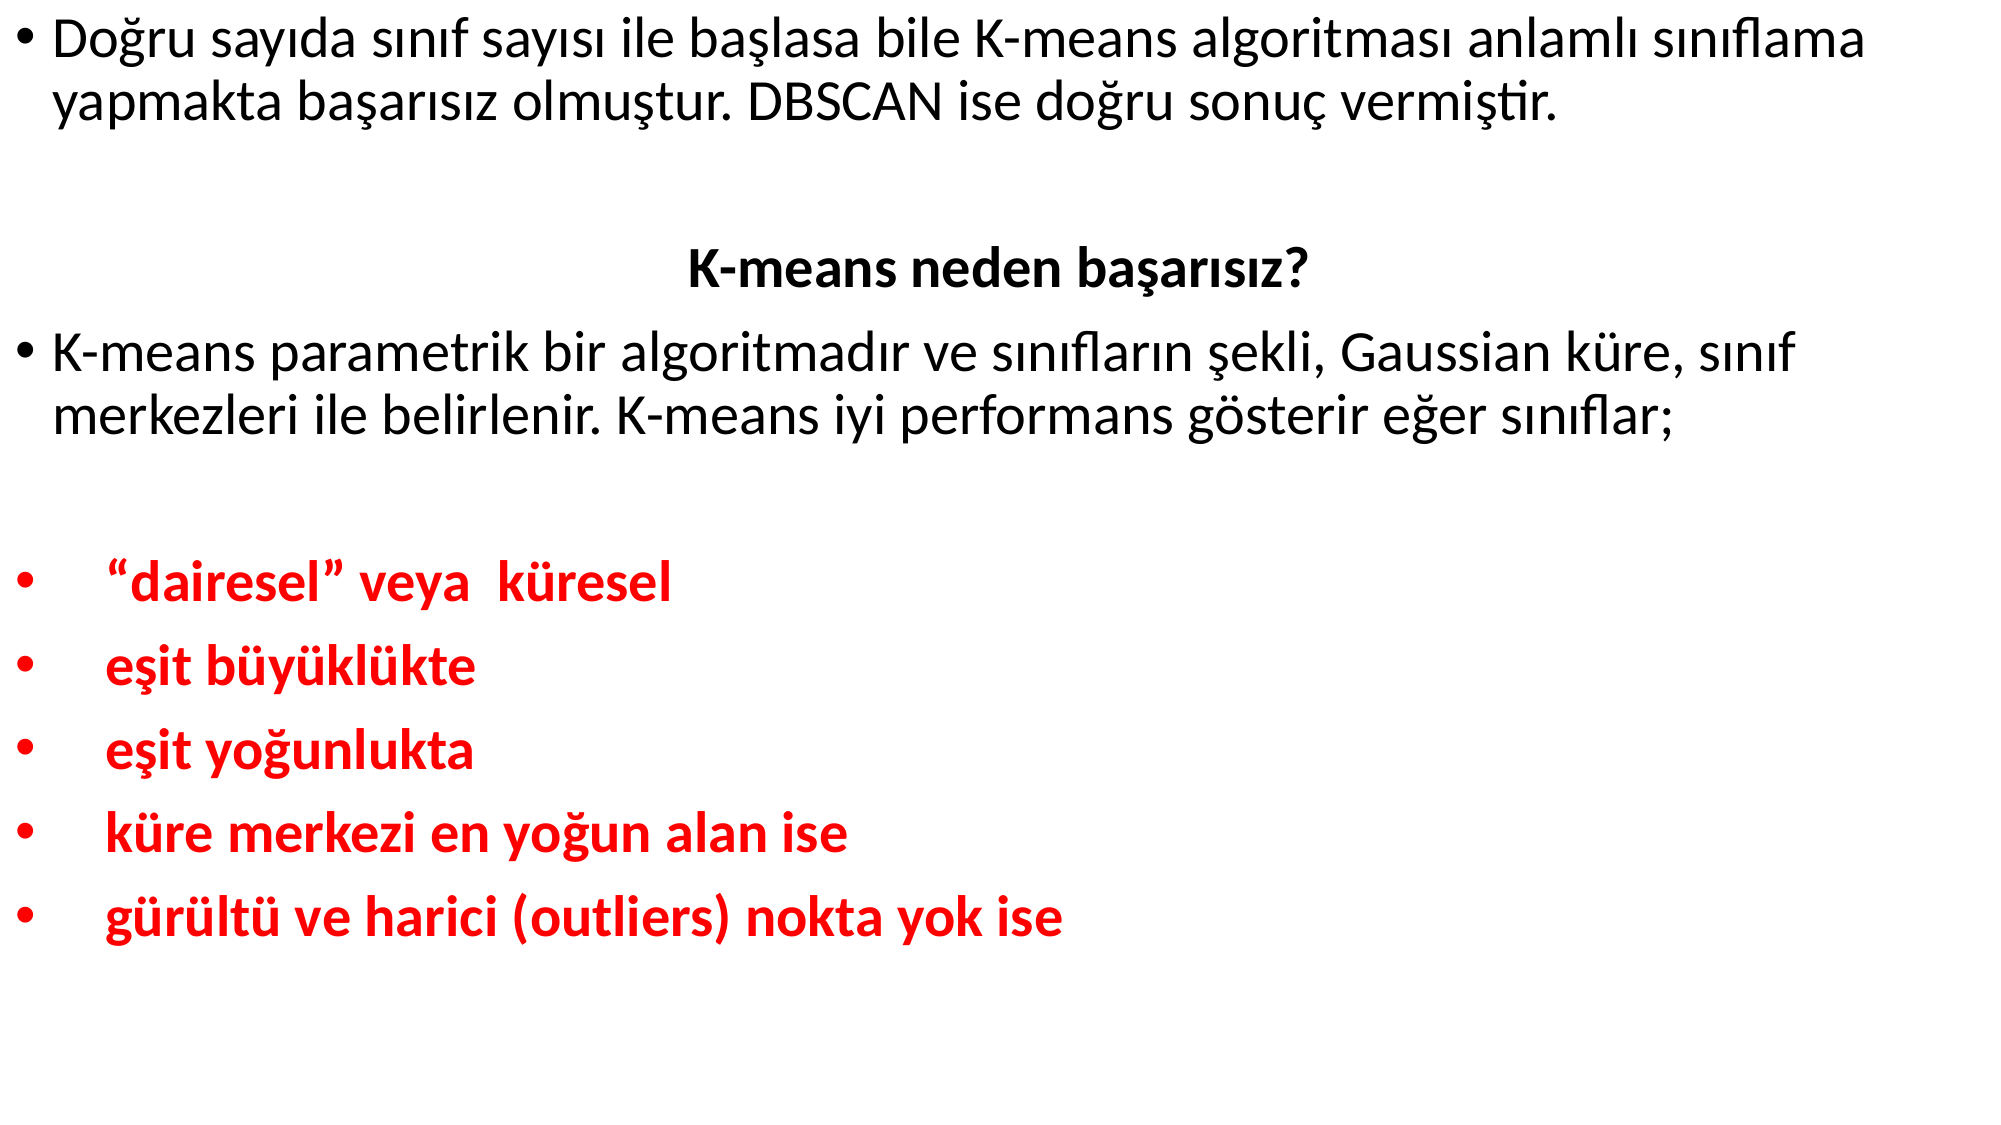

Doğru sayıda sınıf sayısı ile başlasa bile K-means algoritması anlamlı sınıflama yapmakta başarısız olmuştur. DBSCAN ise doğru sonuç vermiştir.

K-means neden başarısız?
K-means parametrik bir algoritmadır ve sınıfların şekli, Gaussian küre, sınıf merkezleri ile belirlenir. K-means iyi performans gösterir eğer sınıflar;

    “dairesel” veya  küresel
    eşit büyüklükte
    eşit yoğunlukta
    küre merkezi en yoğun alan ise
    gürültü ve harici (outliers) nokta yok ise